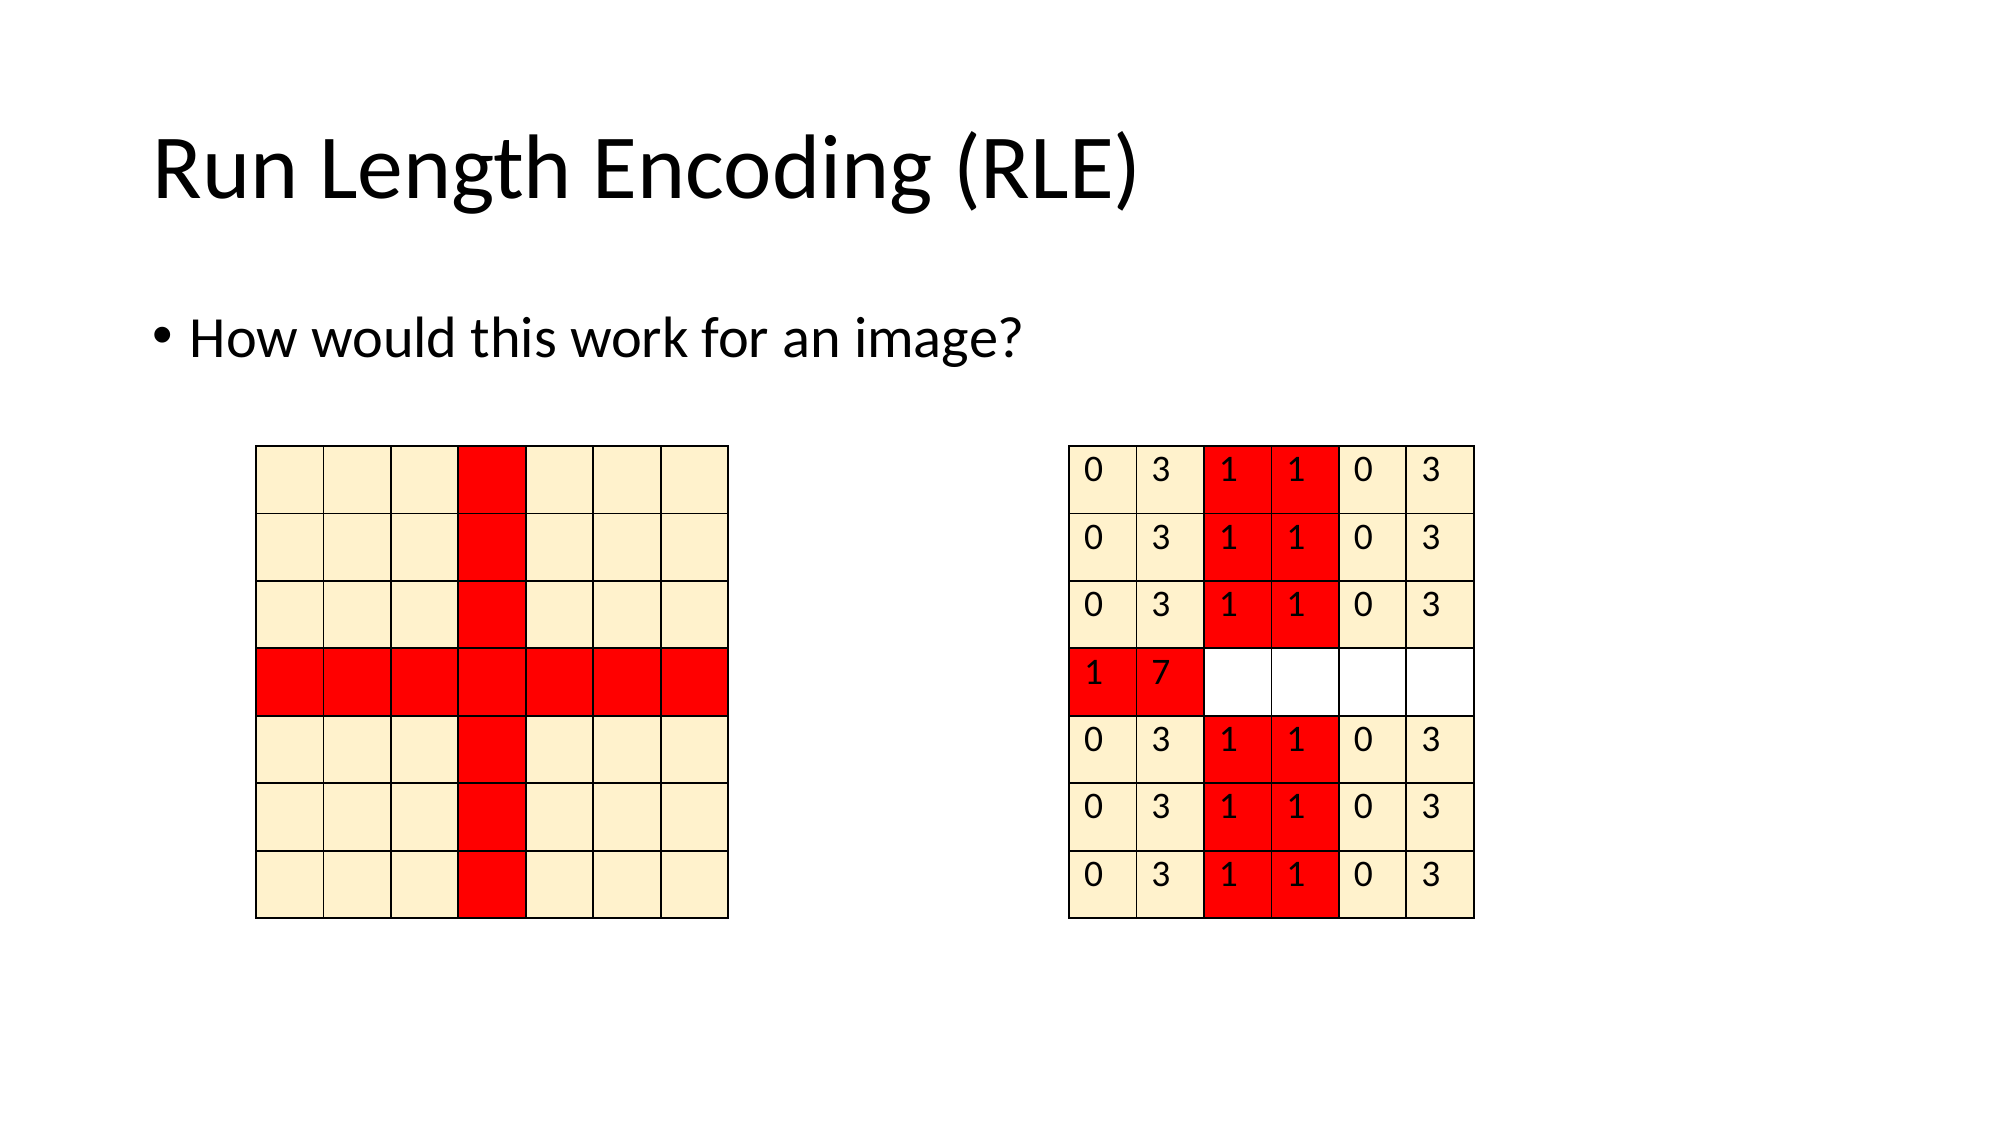

# Run Length Encoding (RLE)
How would this work for an image?
| 0 | 3 | 1 | 1 | 0 | 3 |
| --- | --- | --- | --- | --- | --- |
| 0 | 3 | 1 | 1 | 0 | 3 |
| 0 | 3 | 1 | 1 | 0 | 3 |
| 1 | 7 |  |  |  |  |
| 0 | 3 | 1 | 1 | 0 | 3 |
| 0 | 3 | 1 | 1 | 0 | 3 |
| 0 | 3 | 1 | 1 | 0 | 3 |
|  |  |  |  |  |  |  |
| --- | --- | --- | --- | --- | --- | --- |
|  |  |  |  |  |  |  |
|  |  |  |  |  |  |  |
|  |  |  |  |  |  |  |
|  |  |  |  |  |  |  |
|  |  |  |  |  |  |  |
|  |  |  |  |  |  |  |